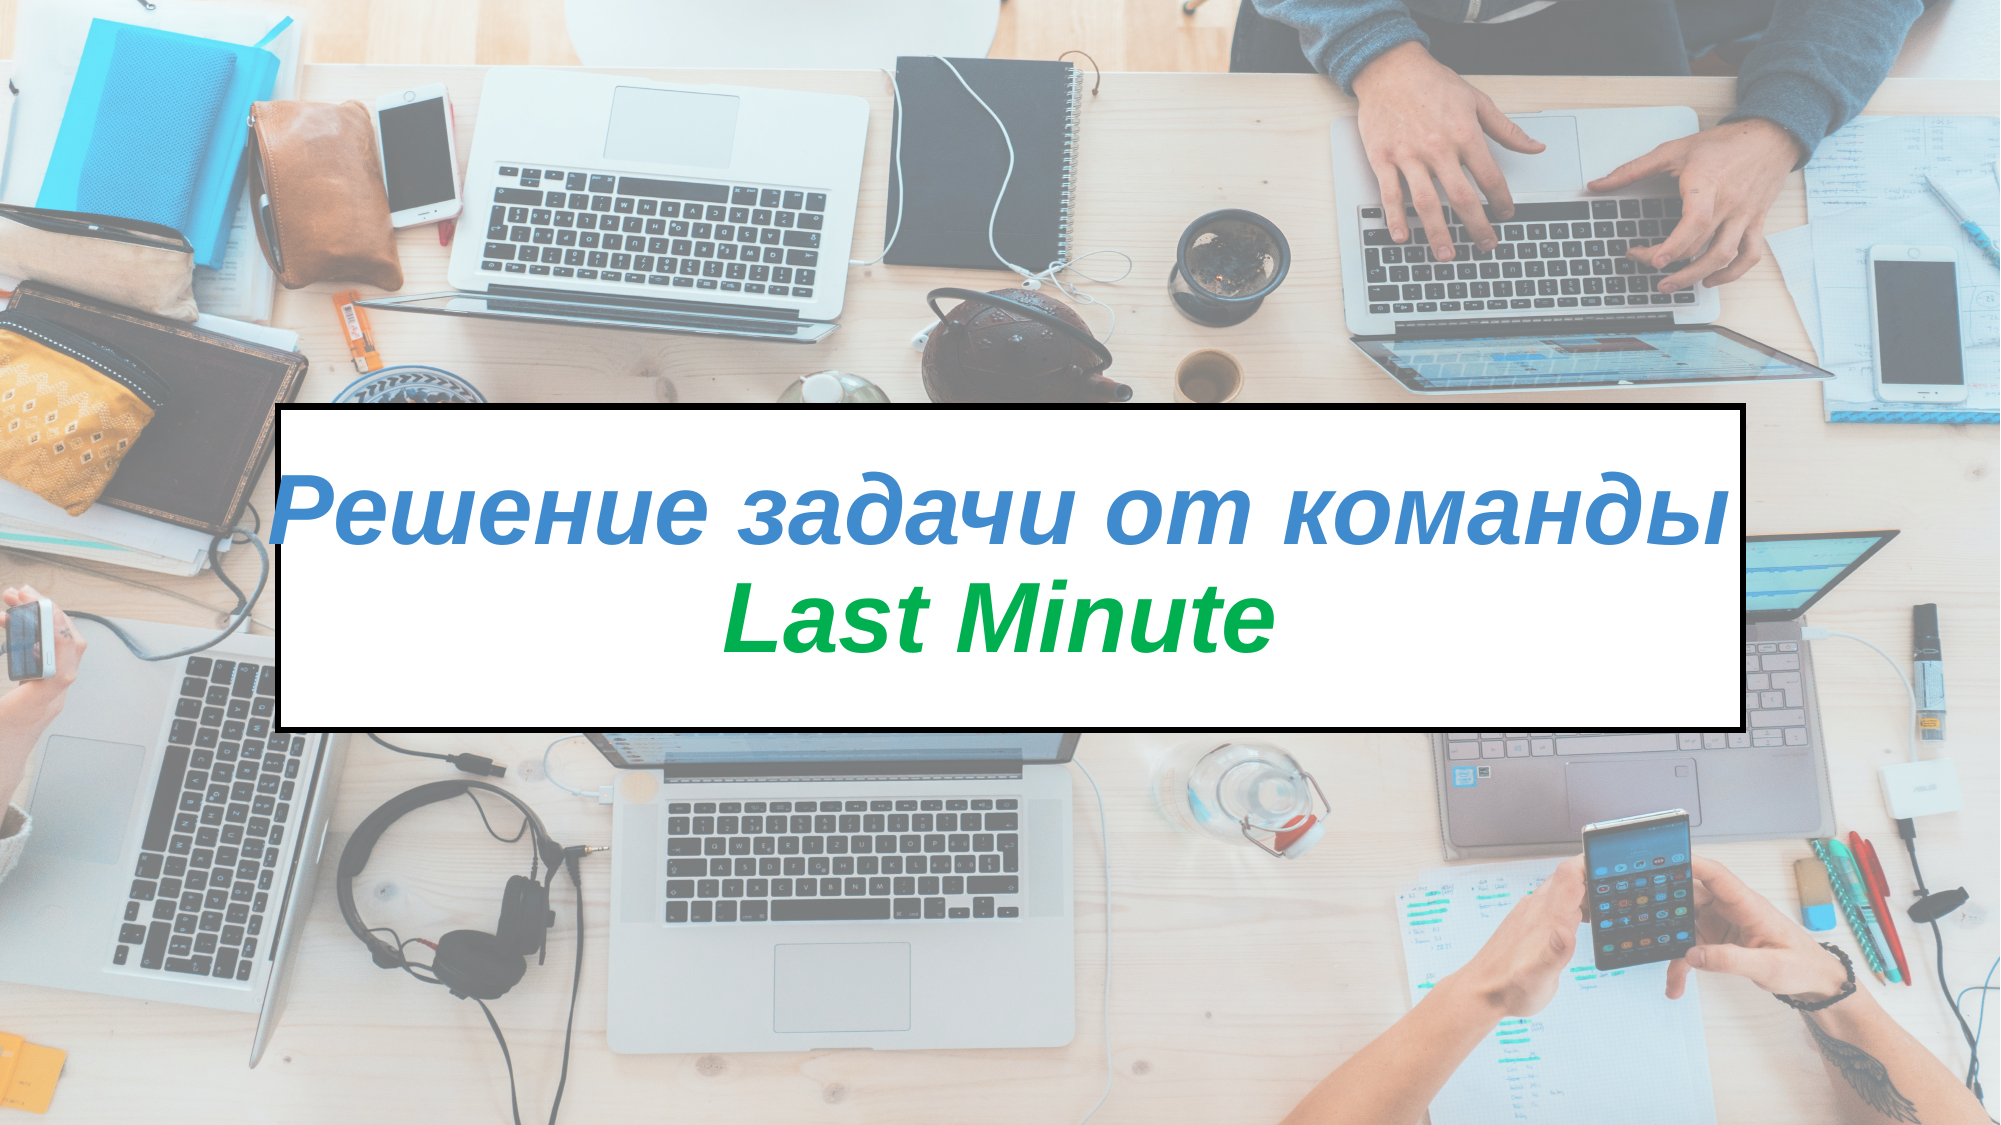

# Решение задачи от команды Last Minute